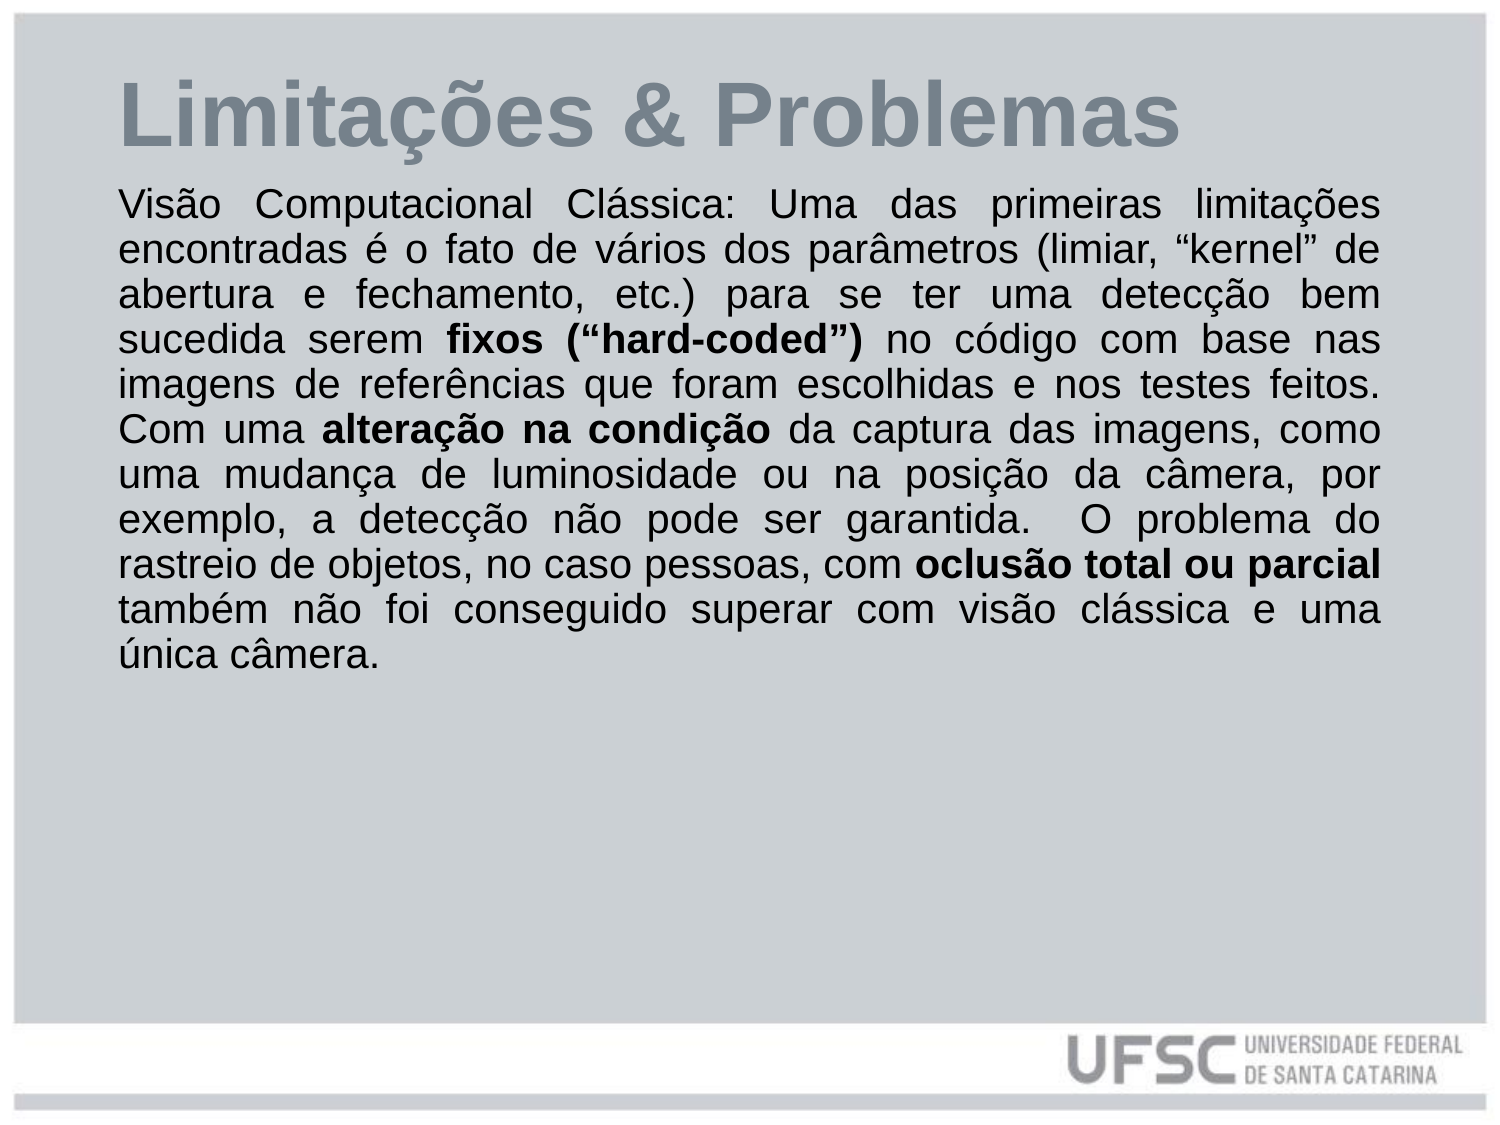

# Limitações & Problemas
Visão Computacional Clássica: Uma das primeiras limitações encontradas é o fato de vários dos parâmetros (limiar, “kernel” de abertura e fechamento, etc.) para se ter uma detecção bem sucedida serem fixos (“hard-coded”) no código com base nas imagens de referências que foram escolhidas e nos testes feitos. Com uma alteração na condição da captura das imagens, como uma mudança de luminosidade ou na posição da câmera, por exemplo, a detecção não pode ser garantida.  O problema do rastreio de objetos, no caso pessoas, com oclusão total ou parcial também não foi conseguido superar com visão clássica e uma única câmera.